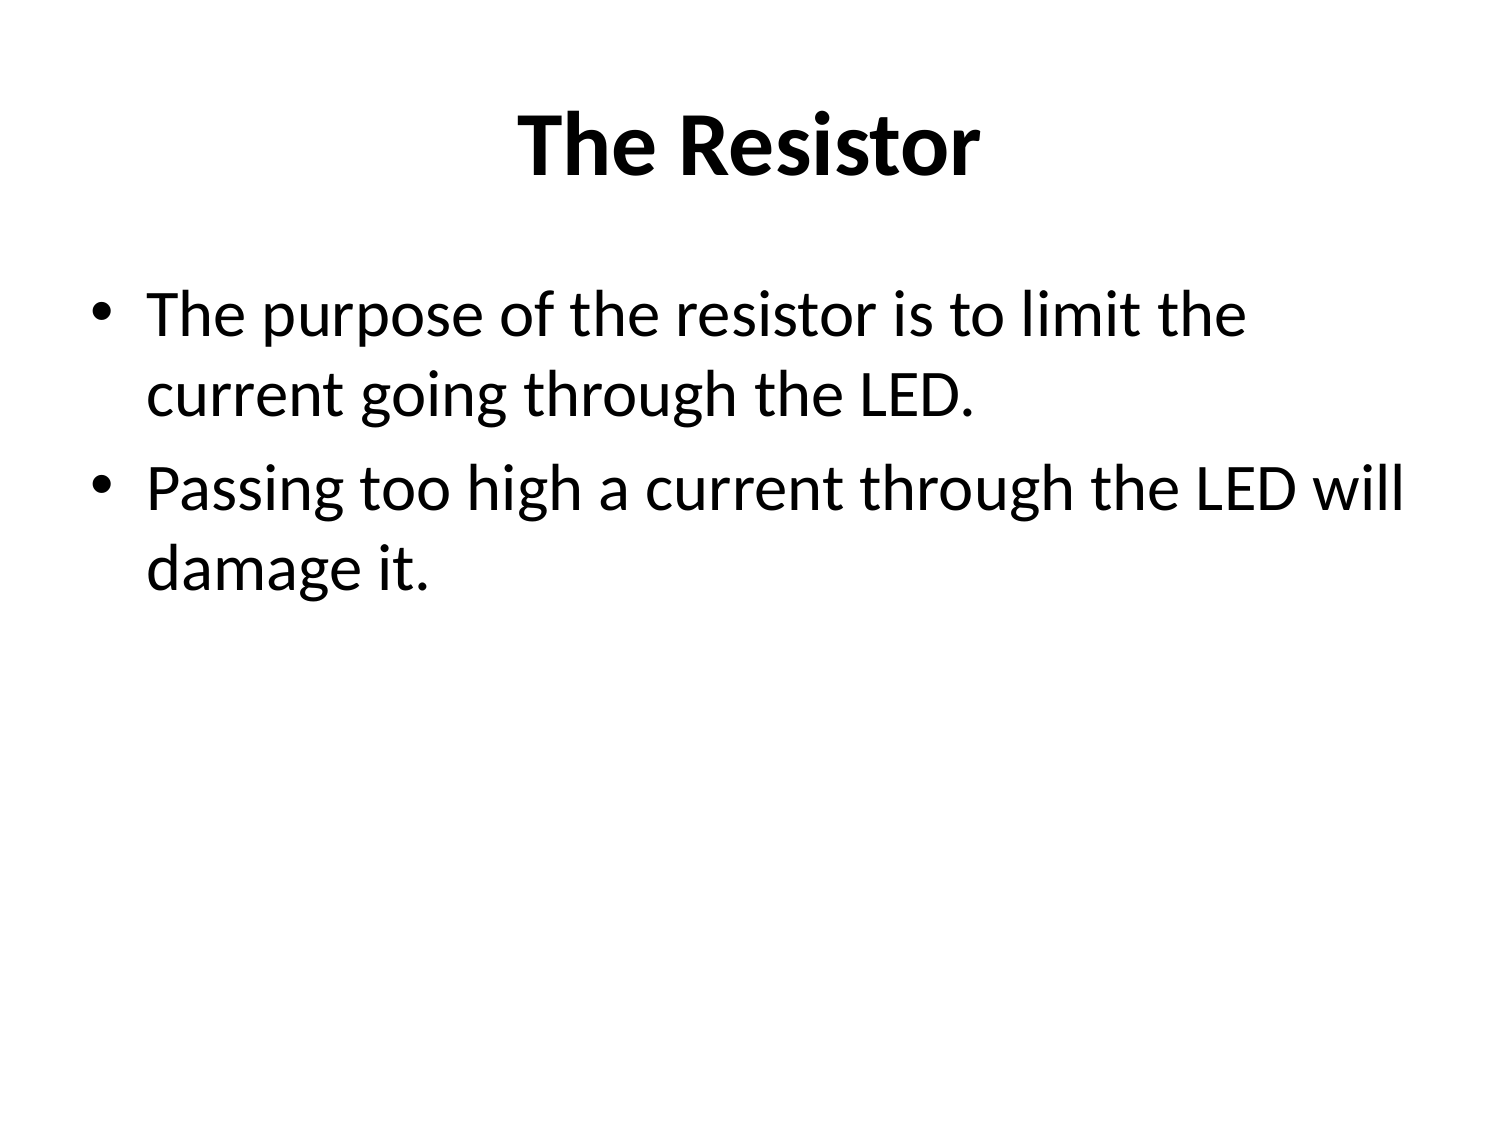

# The Resistor
The purpose of the resistor is to limit the current going through the LED.
Passing too high a current through the LED will damage it.